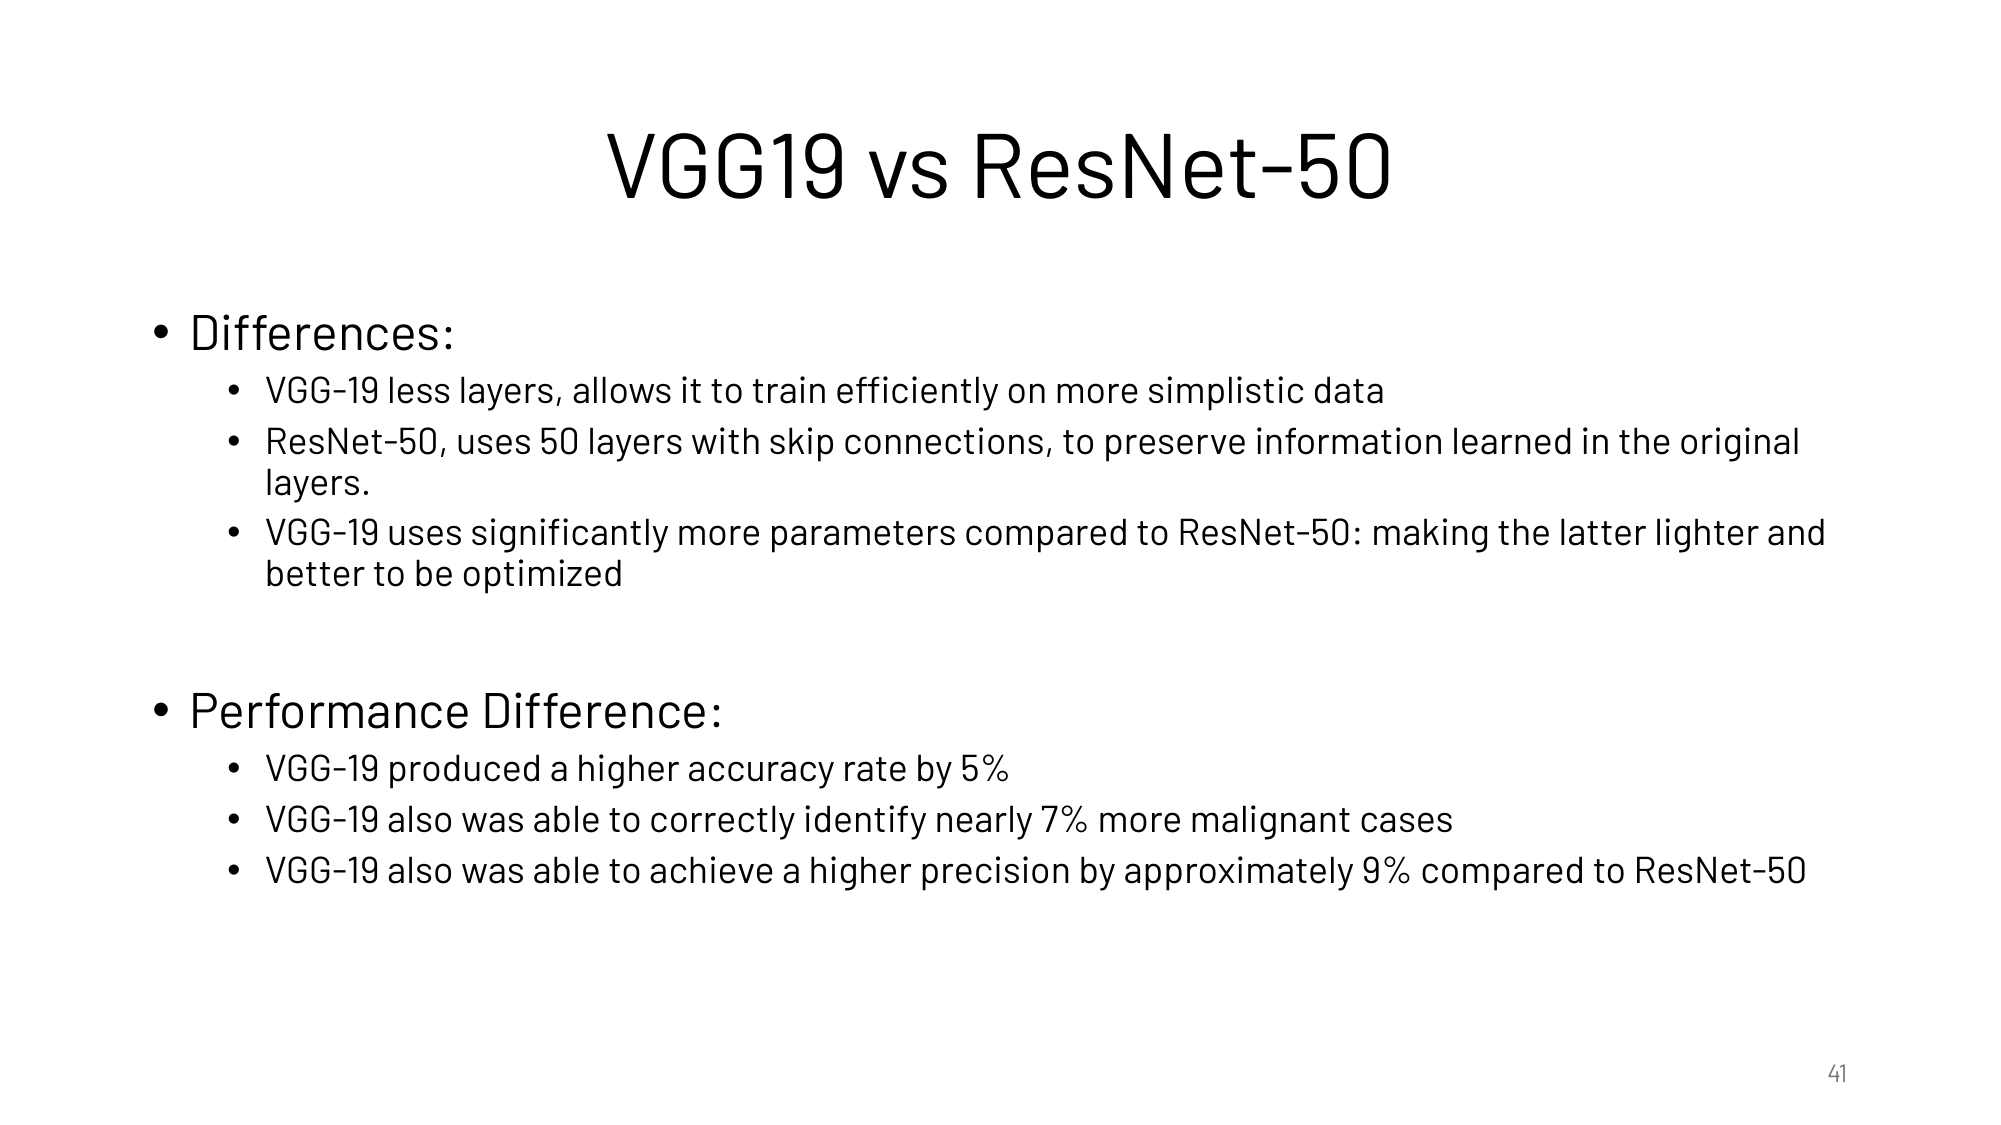

# VGG19 vs ResNet-50
Differences:
VGG-19 less layers, allows it to train efficiently on more simplistic data
ResNet-50, uses 50 layers with skip connections, to preserve information learned in the original layers.
VGG-19 uses significantly more parameters compared to ResNet-50: making the latter lighter and better to be optimized

Performance Difference:
VGG-19 produced a higher accuracy rate by 5%
VGG-19 also was able to correctly identify nearly 7% more malignant cases
VGG-19 also was able to achieve a higher precision by approximately 9% compared to ResNet-50
41